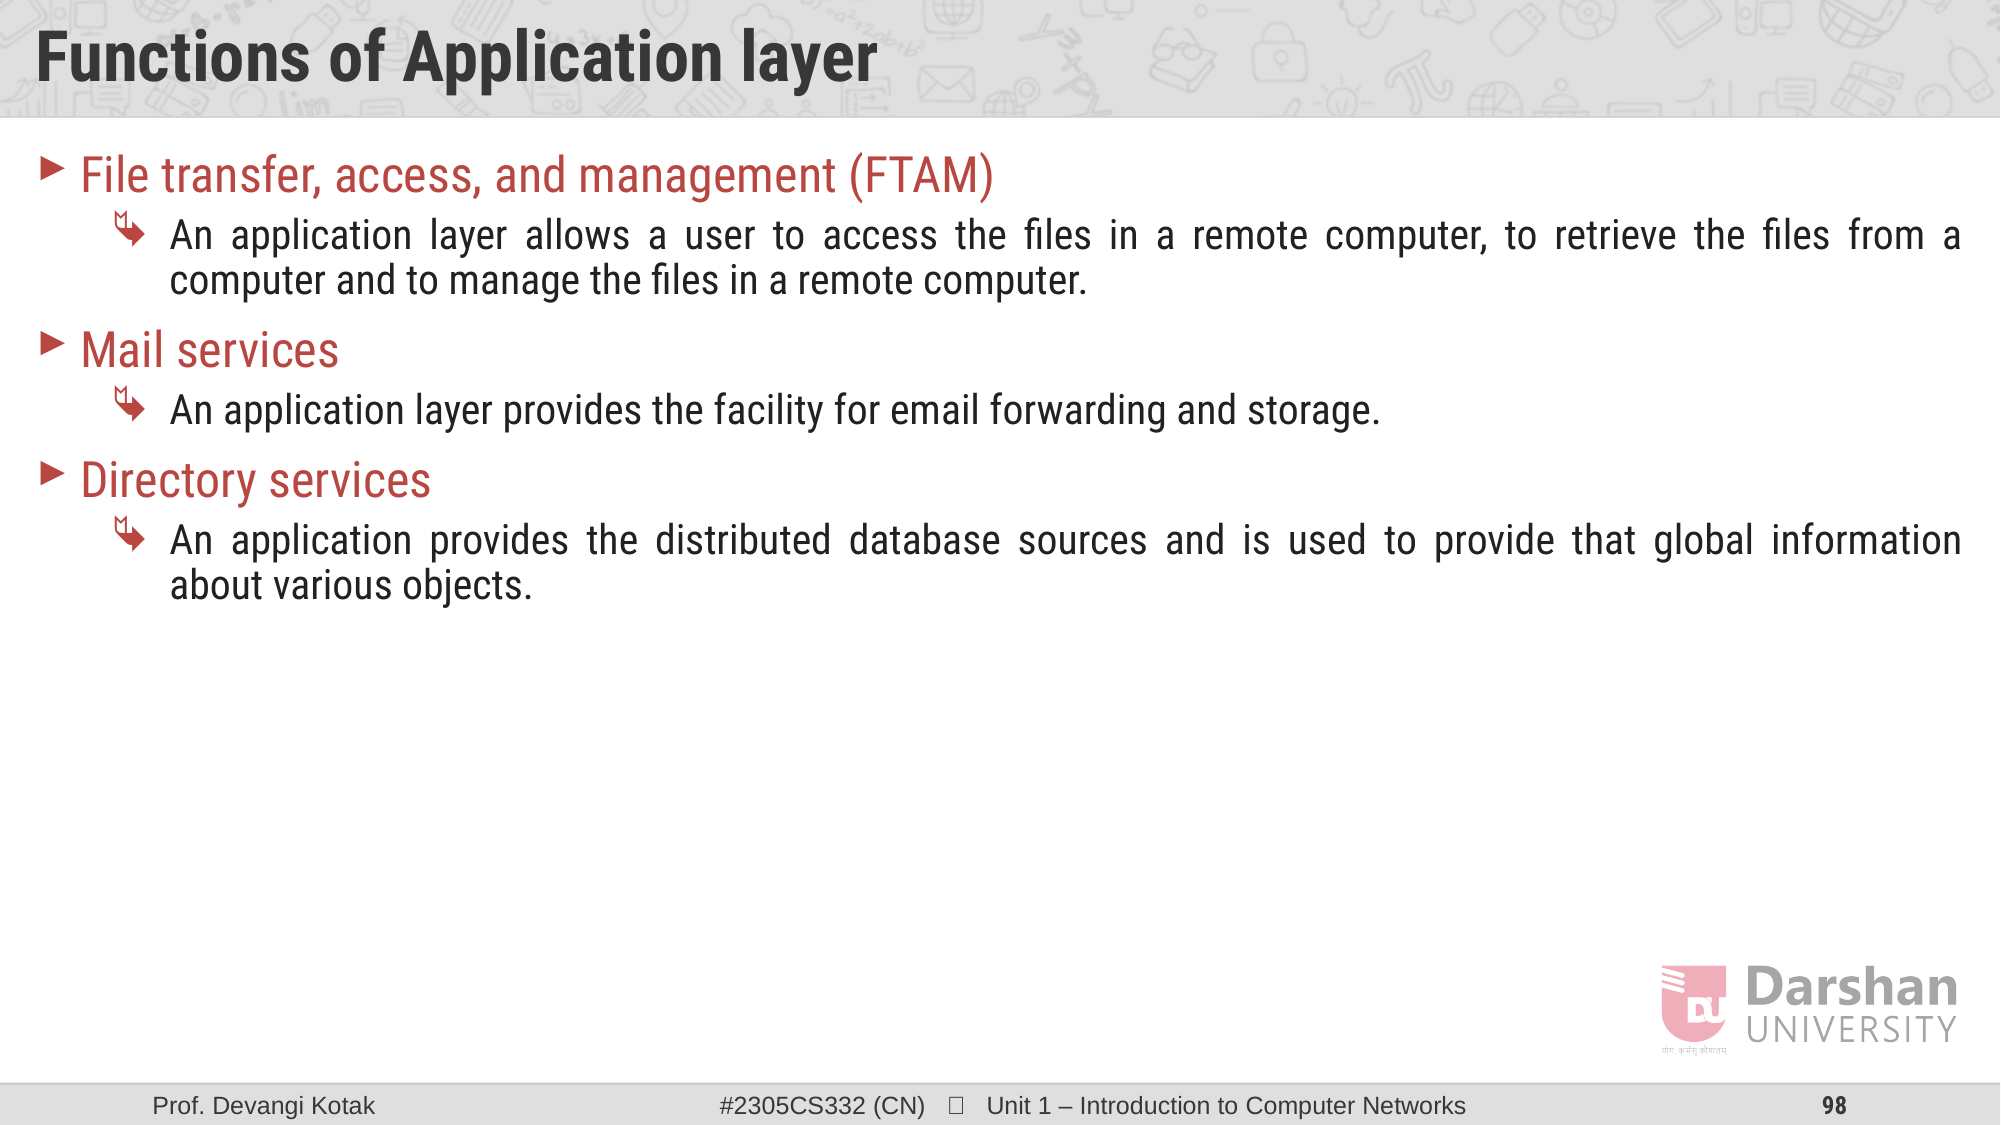

# Functions of Application layer
File transfer, access, and management (FTAM)
An application layer allows a user to access the files in a remote computer, to retrieve the files from a computer and to manage the files in a remote computer.
Mail services
An application layer provides the facility for email forwarding and storage.
Directory services
An application provides the distributed database sources and is used to provide that global information about various objects.